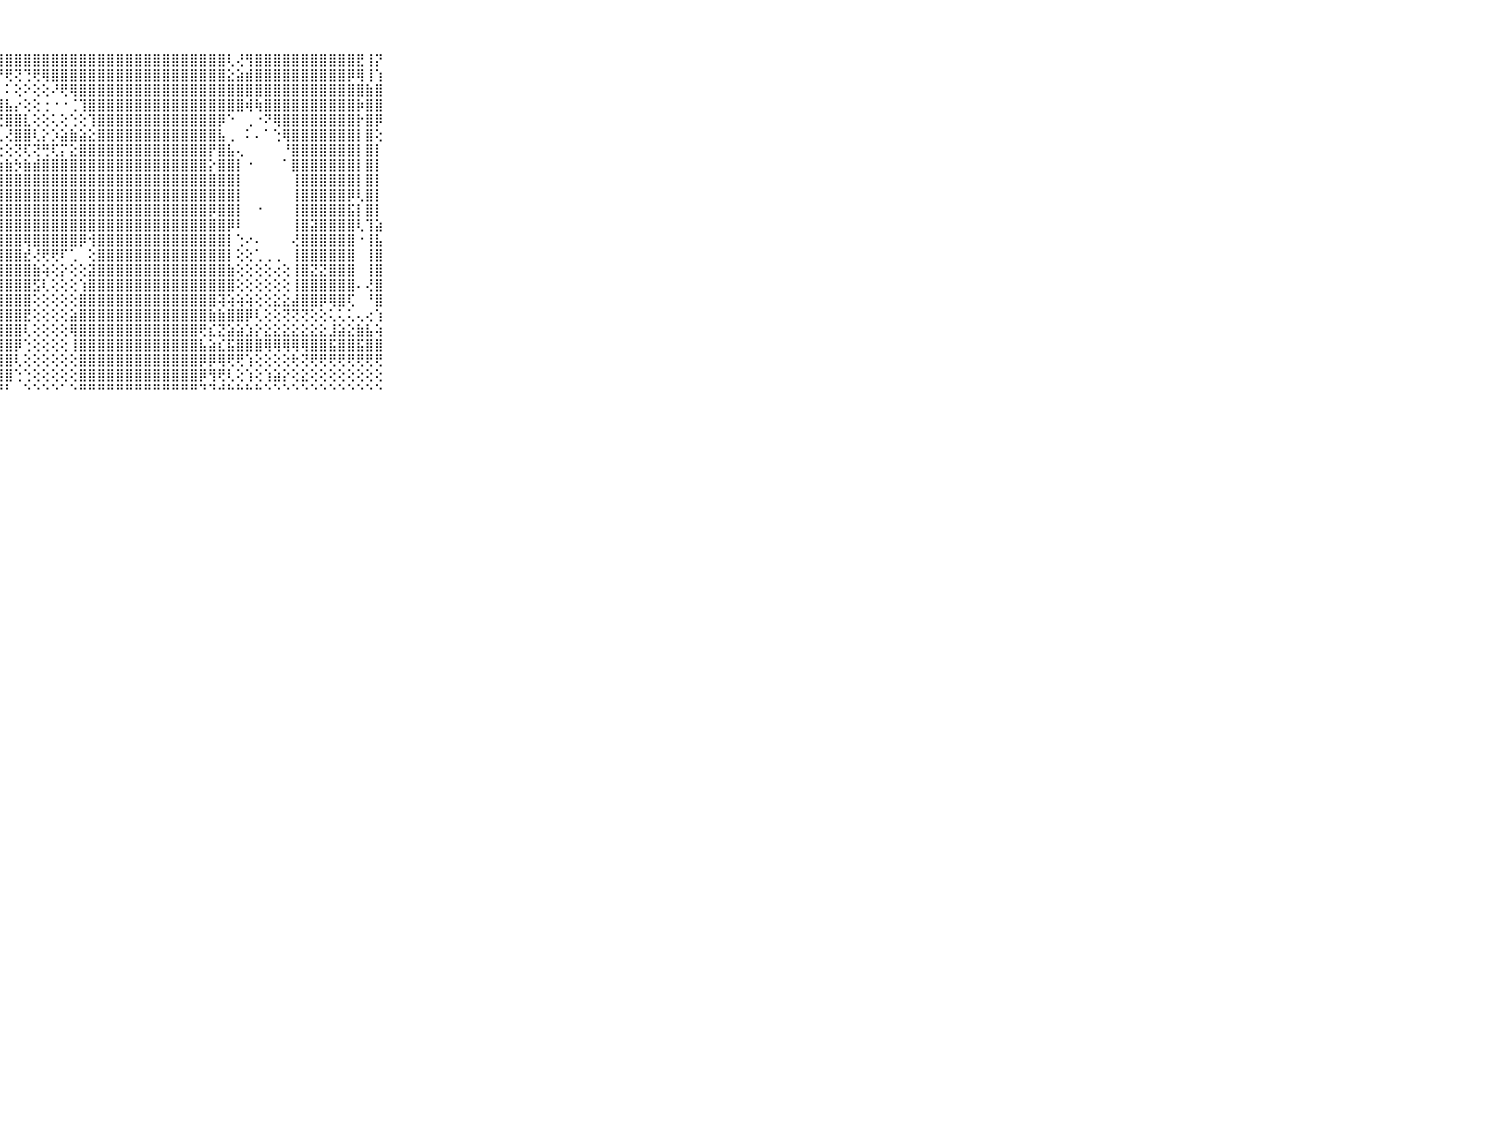

⠀⠀⠀⠀⠀⠀⠀⠀⠀⠀⠀⣿⣿⣿⣿⣿⣿⣿⣿⣿⣿⣿⣿⣿⣿⣿⣿⣿⣿⣿⣿⣿⣿⣿⣿⣿⣿⣿⣿⣿⣿⣿⣿⣿⣿⣿⣿⣿⣿⣿⣿⣿⢇⢜⢻⣿⣿⣿⣿⣿⣿⣿⣿⣿⣿⣿⣟⢸⡝⠀⠀⠀⠀⠀⠀⠀⠀⠀⠀⠀⠀
⠀⠀⠀⠀⠀⠀⠀⠀⠀⠀⠀⣿⣿⣿⣿⣿⣿⣿⣿⣿⣿⣿⣿⣿⣿⢿⢟⠟⢟⢝⢙⢟⢿⣿⣿⣿⣿⣿⣿⣿⣿⣿⣿⣿⣿⣿⣿⣿⣿⣿⣿⣿⣕⣵⣾⣿⣿⣿⣿⣿⣿⣿⣿⣿⣿⡿⢿⢸⢱⠀⠀⠀⠀⠀⠀⠀⠀⠀⠀⠀⠀
⠀⠀⠀⠀⠀⠀⠀⠀⠀⠀⠀⣿⣿⣿⣿⣿⣿⣿⣿⣿⣿⣿⣿⢟⠳⢦⣕⡁⠅⢕⠕⢕⢕⠜⢟⢿⣿⣿⣿⣿⣿⣿⣿⣿⣿⣿⣿⣿⣿⣿⣿⣿⣿⣿⣿⣿⣿⣿⣿⣿⣿⣿⣿⣿⣿⣿⣿⣷⣿⠀⠀⠀⠀⠀⠀⠀⠀⠀⠀⠀⠀
⠀⠀⠀⠀⠀⠀⠀⠀⠀⠀⠀⣿⣿⣿⣿⣿⣿⣿⣿⣿⣿⣿⠏⠀⠑⠓⠻⣿⣧⡔⢕⢕⢐⠐⠐⢈⢹⣿⣿⣿⣿⣿⣿⣿⣿⣿⣿⣿⣿⣿⣿⣿⣿⣿⢾⢷⣿⣿⣿⣿⣿⣿⣿⣿⣿⣿⡷⣿⣿⠀⠀⠀⠀⠀⠀⠀⠀⠀⠀⠀⠀
⠀⠀⠀⠀⠀⠀⠀⠀⠀⠀⠀⣿⣿⣿⣿⣿⣿⣿⣿⣿⣿⡇⢄⠀⠀⠀⠐⢘⣿⣿⣇⢕⢕⢅⢕⢑⢕⢹⣿⣿⣿⣿⣿⣿⣿⣿⣿⣿⣿⣿⣿⡿⠑⠀⢀⠐⠝⢿⣿⣿⣿⣿⣿⣿⣿⣿⡗⣿⡿⠀⠀⠀⠀⠀⠀⠀⠀⠀⠀⠀⠀
⠀⠀⠀⠀⠀⠀⠀⠀⠀⠀⠀⡿⣿⣿⣿⣿⣿⣿⣿⣿⣿⢕⢕⢔⢄⢔⢐⢅⢜⣿⣿⢇⡕⡱⣵⣷⣵⣕⣿⣿⣿⣿⣿⣿⣿⣿⣿⣿⣿⣿⣿⣧⢀⠀⠅⠄⠁⢑⢿⣿⣿⣿⣿⣿⣿⣿⡇⣿⢕⠀⠀⠀⠀⠀⠀⠀⠀⠀⠀⠀⠀
⠀⠀⠀⠀⠀⠀⠀⠀⠀⠀⠀⣷⣿⣿⣿⣿⣿⣿⣿⣿⡏⢕⢕⢕⢕⢕⢕⢕⢕⢝⢏⢝⢛⢏⡍⣕⣿⣿⣿⣿⣿⣿⣿⣿⣿⣿⣿⣿⣿⣿⡟⣿⣧⢄⠀⠀⠀⠀⠘⣿⣿⣿⣿⣿⣿⣿⡇⣿⡇⠀⠀⠀⠀⠀⠀⠀⠀⠀⠀⠀⠀
⠀⠀⠀⠀⠀⠀⠀⠀⠀⠀⠀⣿⣿⣿⣿⣿⣿⣿⣿⣿⣧⣵⣱⣵⣷⣷⣷⣷⣷⡳⣷⣾⣿⣿⣿⣿⣿⣿⣿⣿⣿⣿⣿⣿⣿⣿⣿⣿⣿⣿⡕⣿⣿⡇⠐⠀⠀⠀⠁⣿⣿⣿⣿⣿⣿⣿⡇⣿⡇⠀⠀⠀⠀⠀⠀⠀⠀⠀⠀⠀⠀
⠀⠀⠀⠀⠀⠀⠀⠀⠀⠀⠀⣿⣿⣿⣿⣿⣿⣿⣿⣿⣿⣿⣿⣿⣿⣿⣿⣿⣿⣿⣿⣿⣿⣿⣿⣿⣿⣿⣿⣿⣿⣿⣿⣿⣿⣿⣿⣿⣿⣿⣿⣿⣿⡇⠀⠀⠀⠀⠀⢸⣿⣿⣿⣿⣿⣿⡇⣿⡇⠀⠀⠀⠀⠀⠀⠀⠀⠀⠀⠀⠀
⠀⠀⠀⠀⠀⠀⠀⠀⠀⠀⠀⢿⣿⣿⣿⣿⣿⣿⣿⣿⣿⣿⣿⣿⣿⣿⣿⣿⣿⣿⣿⣿⣿⣿⣿⣿⣿⣿⣿⣿⣿⣿⣿⣿⣿⣿⣿⣿⣿⣿⣿⣿⣿⡇⠀⠀⠀⠀⠀⢸⣿⣿⣿⣿⣿⡿⢇⣿⡇⠀⠀⠀⠀⠀⠀⠀⠀⠀⠀⠀⠀
⠀⠀⠀⠀⠀⠀⠀⠀⠀⠀⠀⣻⣿⣿⣿⣿⣿⣿⣿⣿⣿⣿⣿⣿⣿⣿⣿⣿⣿⣿⣿⣿⣿⣿⣿⣿⣿⣿⣿⣿⣿⣿⣿⣿⣿⣿⣿⣿⣿⣿⡿⣿⣿⡇⠀⠐⠀⠀⠀⢸⣿⣿⣿⣿⣿⣯⡇⣿⡇⠀⠀⠀⠀⠀⠀⠀⠀⠀⠀⠀⠀
⠀⠀⠀⠀⠀⠀⠀⠀⠀⠀⠀⣿⢿⣿⣿⣿⣿⣿⣿⣿⣿⣿⣿⣿⣿⣿⣿⣿⣿⣿⣿⣿⣿⣿⣿⣿⣿⣿⣿⣿⣿⣿⣿⣿⣿⣿⣿⣿⣿⣿⣿⣿⡿⠇⠀⠀⠀⠀⠀⢸⣿⣽⣿⣿⣿⣿⢇⢹⣵⠀⠀⠀⠀⠀⠀⠀⠀⠀⠀⠀⠀
⠀⠀⠀⠀⠀⠀⠀⠀⠀⠀⠀⣿⣿⢿⣿⣿⢿⣿⣿⣿⣿⣿⣿⣿⣿⣿⣿⣿⣿⣿⢿⣿⣿⣿⣿⣿⡿⢺⣿⣿⣿⣿⣿⣿⣿⣿⣿⣿⣿⣿⣿⣿⡇⢑⠔⠄⠀⠀⠀⢜⣿⣿⣿⣿⣿⣿⠐⢸⣧⠀⠀⠀⠀⠀⠀⠀⠀⠀⠀⠀⠀
⠀⠀⠀⠀⠀⠀⠀⠀⠀⠀⠀⣿⣿⣿⣿⣿⣿⣿⣿⣿⣿⣿⣿⣿⣿⣿⣿⣿⣿⣿⣞⢜⢟⢟⠏⢁⠀⢕⣿⣿⣿⣿⣿⣿⣿⣿⣿⣿⣿⣿⣿⣿⡇⢕⢕⢁⢀⢀⠀⢸⣿⣿⣿⣿⣿⣿⠀⢸⣿⠀⠀⠀⠀⠀⠀⠀⠀⠀⠀⠀⠀
⠀⠀⠀⠀⠀⠀⠀⠀⠀⠀⠀⣿⣿⣿⣿⣿⣿⣿⣿⣿⣿⣿⣿⣿⣿⣿⣿⣿⣿⣿⣿⣷⢵⢕⡕⢕⢕⣽⣿⣿⣿⣿⣿⣿⣿⣿⣿⣿⣿⣿⣿⣿⣷⢕⢕⢕⢕⢔⢕⢸⣿⣝⣝⣿⣿⣿⠀⢸⣿⠀⠀⠀⠀⠀⠀⠀⠀⠀⠀⠀⠀
⠀⠀⠀⠀⠀⠀⠀⠀⠀⠀⠀⣿⣿⣿⣿⣿⣿⣿⣿⣿⣿⣿⣿⣿⣿⣿⣿⣿⣿⣿⣿⣫⢇⢕⢕⢕⢱⣿⣿⣿⣿⣿⣿⣿⣿⣿⣿⣿⣿⣿⣿⣿⣿⢕⢕⢕⢕⢕⢕⢸⣿⣿⣿⣿⣿⣿⠄⢜⣿⠀⠀⠀⠀⠀⠀⠀⠀⠀⠀⠀⠀
⠀⠀⠀⠀⠀⠀⠀⠀⠀⠀⠀⣿⣿⣿⣿⣿⣿⣿⣿⣿⣿⣿⣿⣿⣿⣿⣿⣿⣿⣿⣿⢕⢕⢕⢕⢕⣿⣿⣿⣿⣿⣿⣿⣿⣿⣿⣿⣿⣿⣿⣿⢽⢵⢵⢵⢕⢕⣕⣕⣼⣿⣿⡿⢿⣿⢏⠀⠘⣿⠀⠀⠀⠀⠀⠀⠀⠀⠀⠀⠀⠀
⠀⠀⠀⠀⠀⠀⠀⠀⠀⠀⠀⣿⣿⣿⣿⣿⣿⣿⣿⣿⣿⣿⣿⣿⣿⣿⣿⣿⣿⣿⣟⢕⢕⢕⢕⣵⣿⣿⣿⣿⣿⣿⣿⣿⣿⣿⣿⣿⣿⣿⣷⣷⣿⣿⡿⢇⢕⢕⢝⢝⢝⢕⢕⢅⢅⢅⢄⢔⢱⠀⠀⠀⠀⠀⠀⠀⠀⠀⠀⠀⠀
⠀⠀⠀⠀⠀⠀⠀⠀⠀⠀⠀⣿⣿⣿⣿⣿⣿⣿⣿⣿⣿⣿⣿⣿⣿⣿⣿⣿⣿⣿⢇⢕⢕⢕⢕⢿⣿⣿⣿⣿⣿⣿⣿⣿⣿⣿⣿⣿⣿⢟⣎⣝⣵⣵⣱⡕⣕⣕⣕⣕⣕⣕⣕⣸⣵⣕⣷⣧⢵⠀⠀⠀⠀⠀⠀⠀⠀⠀⠀⠀⠀
⠀⠀⠀⠀⠀⠀⠀⠀⠀⠀⠀⣿⣿⣿⣿⣿⣿⣿⣿⣿⣿⣿⣿⣿⣿⣿⣿⣿⣿⡿⢑⢕⢕⢕⢕⢸⣿⣿⣿⣿⣿⣿⣿⣿⣿⣿⣿⣿⣿⣧⣵⣎⣯⣿⣿⣿⢿⢿⢿⢿⢿⣿⣿⣯⣿⣿⣯⣿⣿⠀⠀⠀⠀⠀⠀⠀⠀⠀⠀⠀⠀
⠀⠀⠀⠀⠀⠀⠀⠀⠀⠀⠀⢿⣿⣿⣿⣿⣿⣿⣿⣿⣿⣿⣿⣿⣿⣿⣿⣿⣿⢇⢕⢕⢕⢕⢕⢕⣿⣿⣿⣿⣿⣿⣿⣿⣿⣿⣿⣿⣿⡿⡿⢿⢟⢟⢱⢕⢕⢕⢕⢗⢝⢟⢟⢟⢟⢟⢟⢟⢟⠀⠀⠀⠀⠀⠀⠀⠀⠀⠀⠀⠀
⠀⠀⠀⠀⠀⠀⠀⠀⠀⠀⠀⣽⣿⣿⣿⣿⣿⣿⣿⣿⣿⣿⣿⣿⣿⣿⣿⣿⣿⢑⢑⢕⢕⢕⢕⢕⣿⣿⣿⣿⣿⣿⣿⣿⣿⣿⣿⣿⣿⡿⢻⢟⢇⢕⢱⢕⢱⣵⡕⢕⣕⢕⢕⢕⢕⢕⢕⢕⢕⠀⠀⠀⠀⠀⠀⠀⠀⠀⠀⠀⠀
⠀⠀⠀⠀⠀⠀⠀⠀⠀⠀⠀⠘⠙⠛⠛⠛⠛⠛⠛⠛⠛⠛⠛⠛⠛⠛⠛⠛⠃⠀⠑⠑⠑⠑⠁⠑⠛⠛⠛⠛⠛⠛⠛⠛⠛⠛⠛⠛⠛⠙⠙⠚⠓⠓⠓⠓⠑⠑⠑⠑⠑⠑⠑⠑⠑⠑⠑⠑⠑⠀⠀⠀⠀⠀⠀⠀⠀⠀⠀⠀⠀